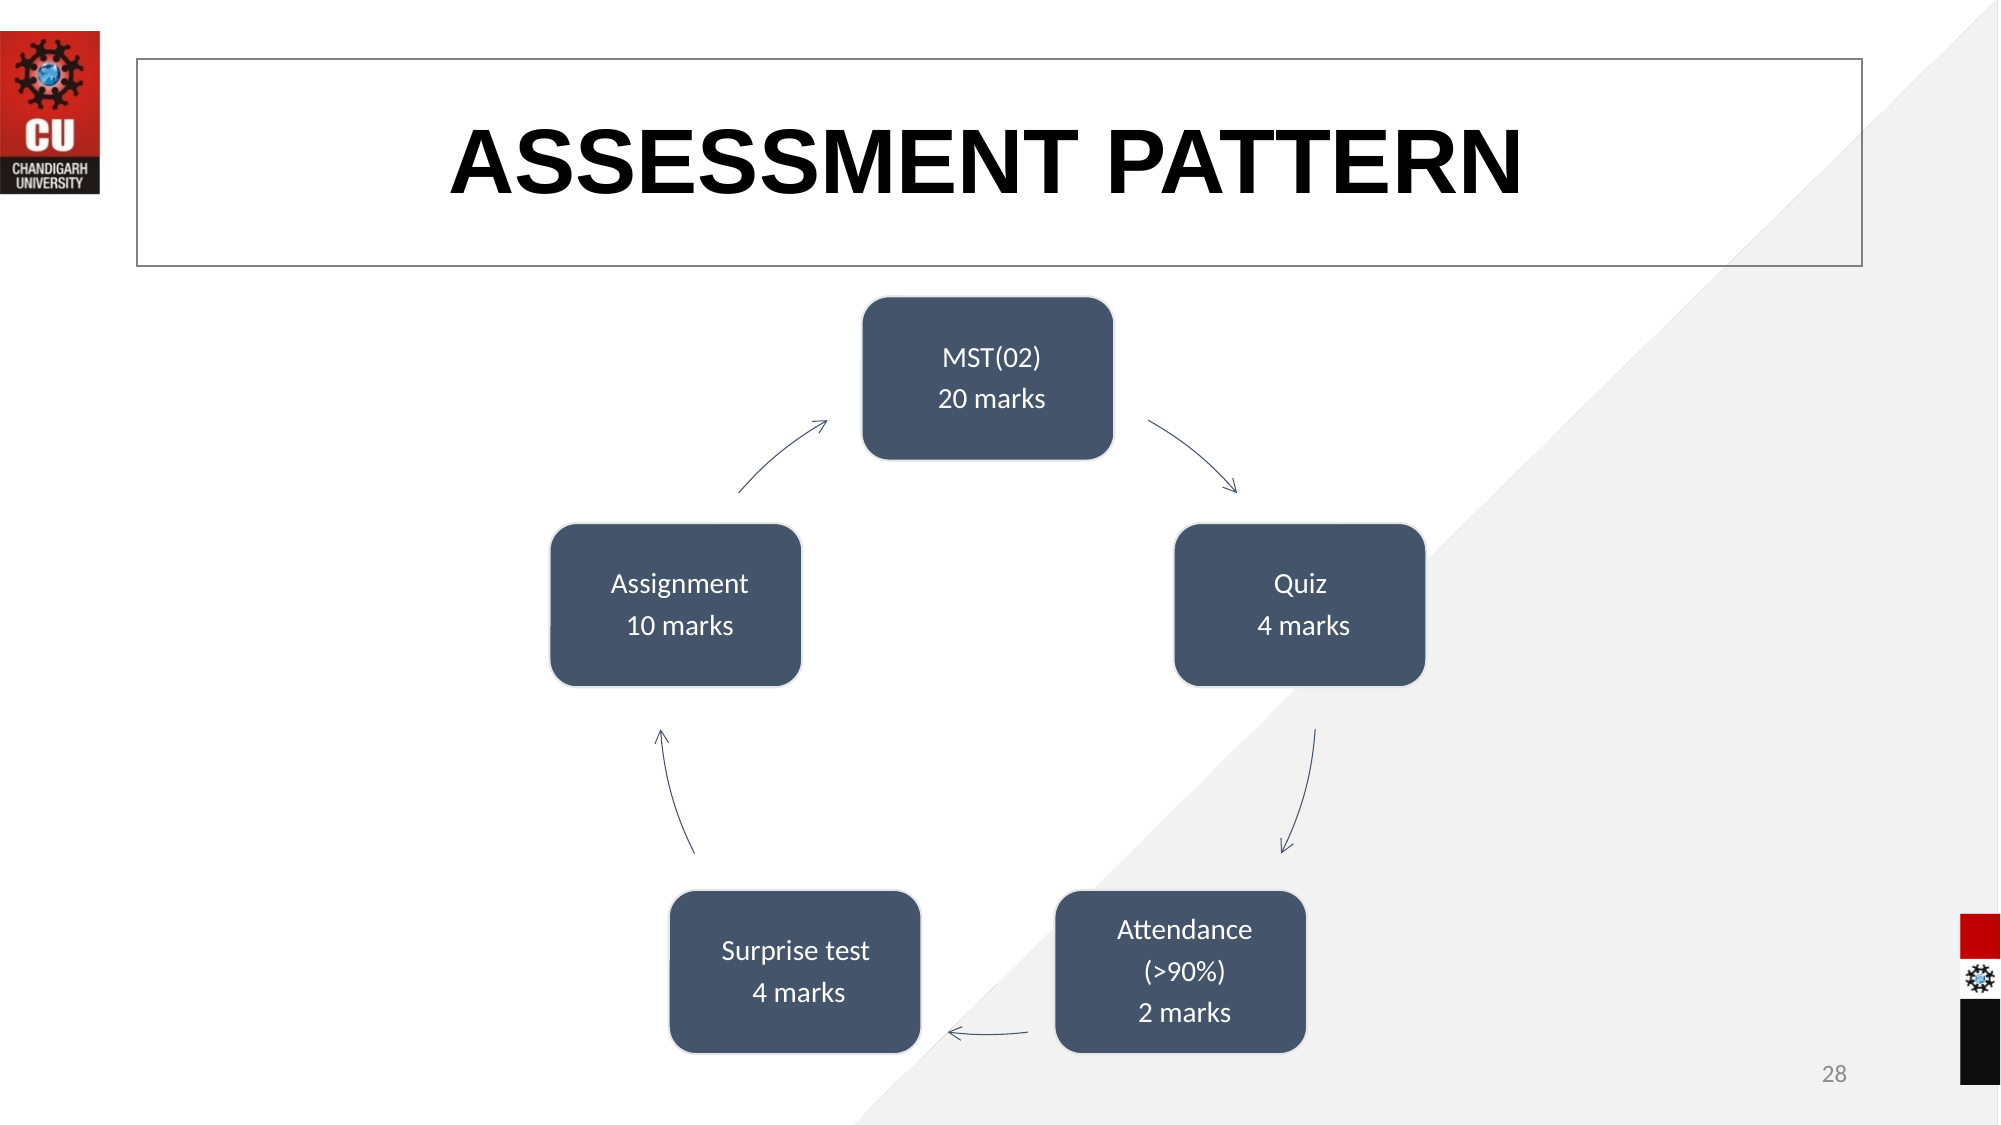

# ASSESSMENT PATTERN

MST(02)
20 marks
Quiz
4 marks
Attendance
(>90%)
2 marks
Surprise test
4 marks
Assignment
10 marks
28